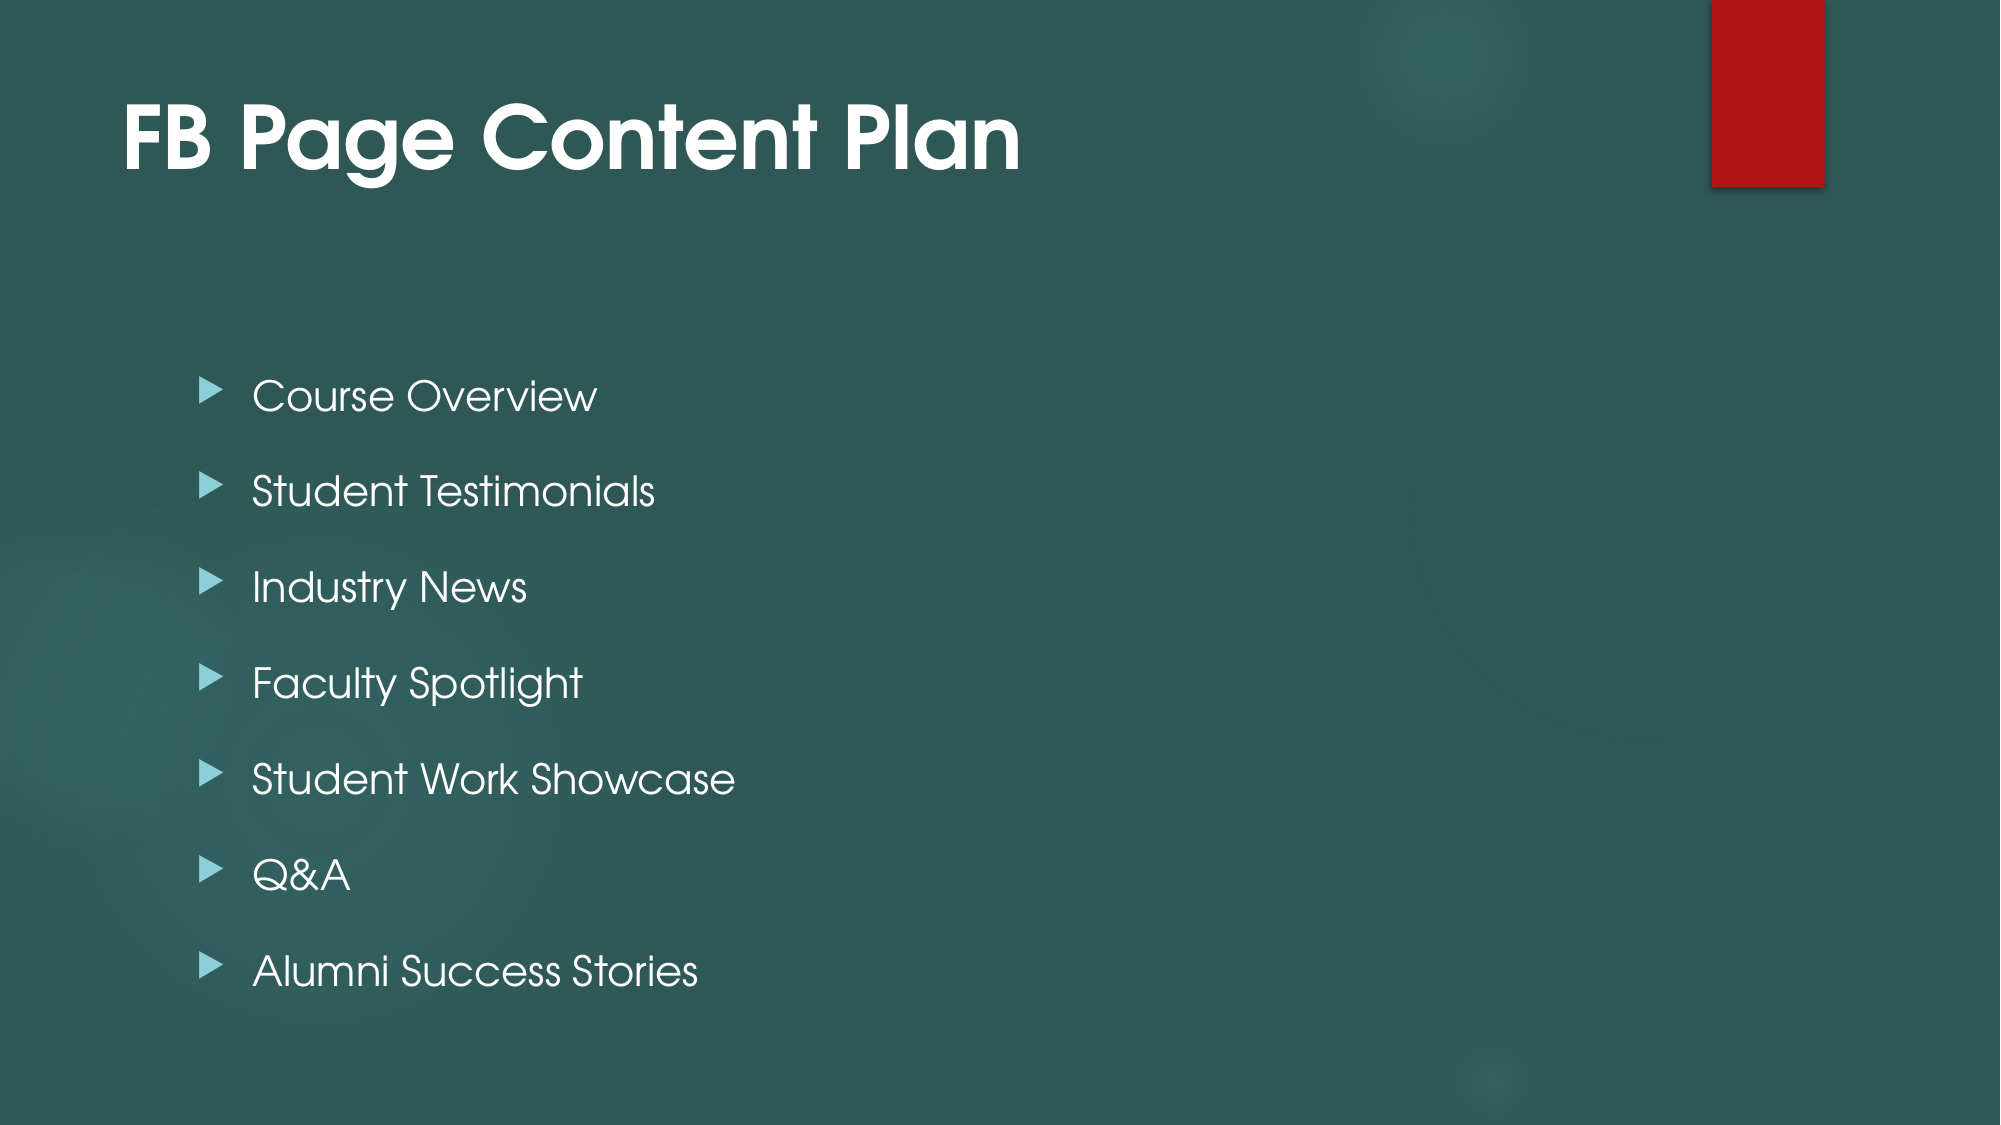

# FB Page Content Plan
Course Overview
Student Testimonials
Industry News
Faculty Spotlight
Student Work Showcase
Q&A
Alumni Success Stories